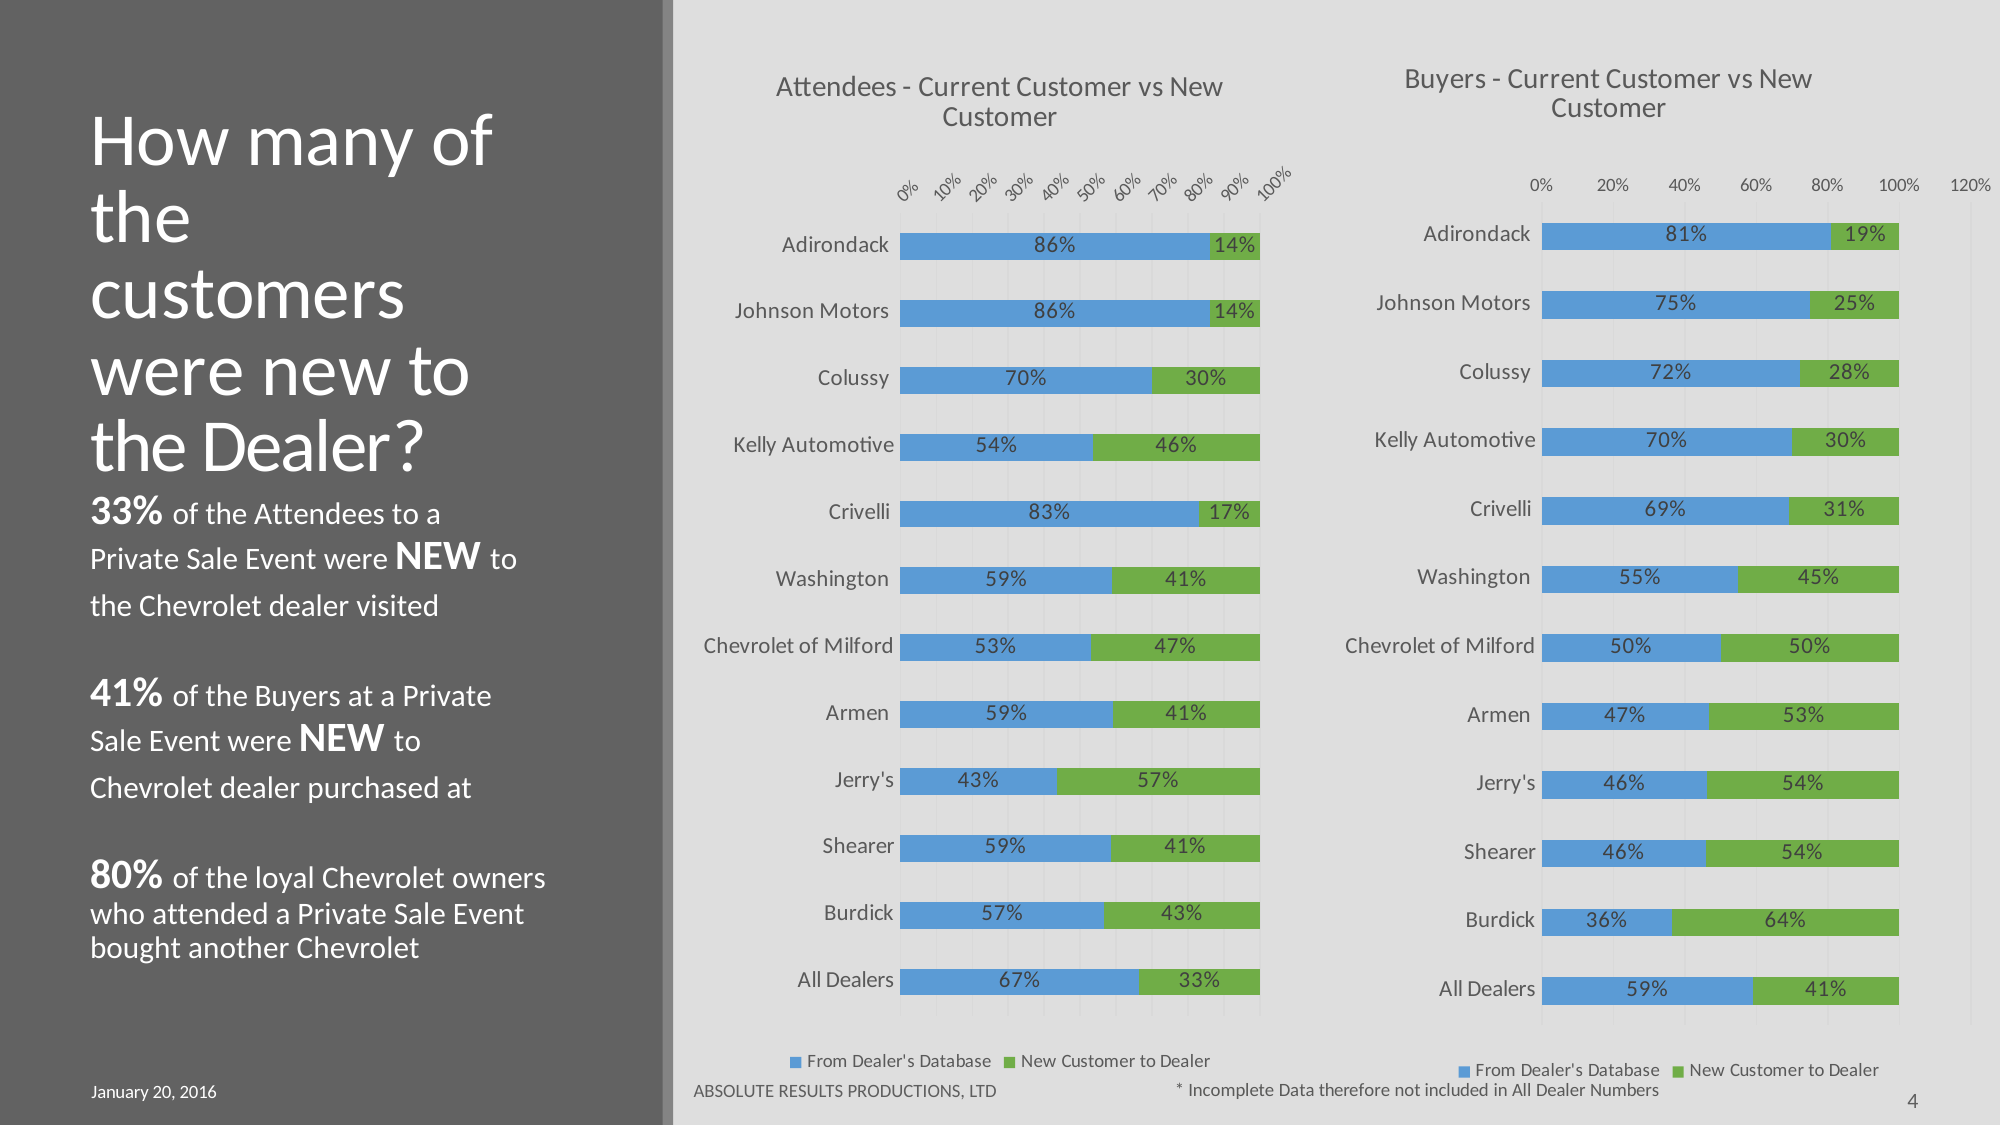

### Chart: Attendees - Current Customer vs New Customer

| Category | From Dealer's Database | New Customer to Dealer |
|---|---|---|
| Adirondack  | 0.8611111111111112 | 0.1388888888888889 |
| Johnson Motors  | 0.8604651162790697 | 0.13953488372093023 |
| Colussy  | 0.7 | 0.3 |
| Kelly Automotive | 0.5357142857142857 | 0.4642857142857143 |
| Crivelli  | 0.8307692307692308 | 0.16923076923076924 |
| Washington  | 0.5897435897435898 | 0.41025641025641024 |
| Chevrolet of Milford | 0.5294117647058824 | 0.47058823529411764 |
| Armen  | 0.5909090909090909 | 0.4090909090909091 |
| Jerry's | 0.43478260869565216 | 0.5652173913043478 |
| Shearer | 0.5853658536585366 | 0.4146341463414634 |
| Burdick | 0.5675675675675675 | 0.43243243243243246 |
| All Dealers | 0.6650602409638554 | 0.3349397590361446 |

### Chart: Buyers - Current Customer vs New Customer

| Category | From Dealer's Database | New Customer to Dealer |
|---|---|---|
| Adirondack  | 0.8095238095238095 | 0.19047619047619047 |
| Johnson Motors  | 0.75 | 0.25 |
| Colussy  | 0.7222222222222222 | 0.2777777777777778 |
| Kelly Automotive | 0.7 | 0.3 |
| Crivelli  | 0.6923076923076923 | 0.3076923076923077 |
| Washington  | 0.55 | 0.45 |
| Chevrolet of Milford | 0.5 | 0.5 |
| Armen  | 0.4666666666666667 | 0.5333333333333333 |
| Jerry's | 0.46153846153846156 | 0.5384615384615384 |
| Shearer | 0.4583333333333333 | 0.5416666666666666 |
| Burdick | 0.36363636363636365 | 0.6363636363636364 |
| All Dealers | 0.5906976744186047 | 0.40930232558139534 |
How many of the customers were new to the Dealer?
33% of the Attendees to a Private Sale Event were NEW to the Chevrolet dealer visited
41% of the Buyers at a Private Sale Event were NEW to Chevrolet dealer purchased at
80% of the loyal Chevrolet owners who attended a Private Sale Event bought another Chevrolet
* Incomplete Data therefore not included in All Dealer Numbers
ABSOLUTE RESULTS PRODUCTIONS, LTD
January 20, 2016
4